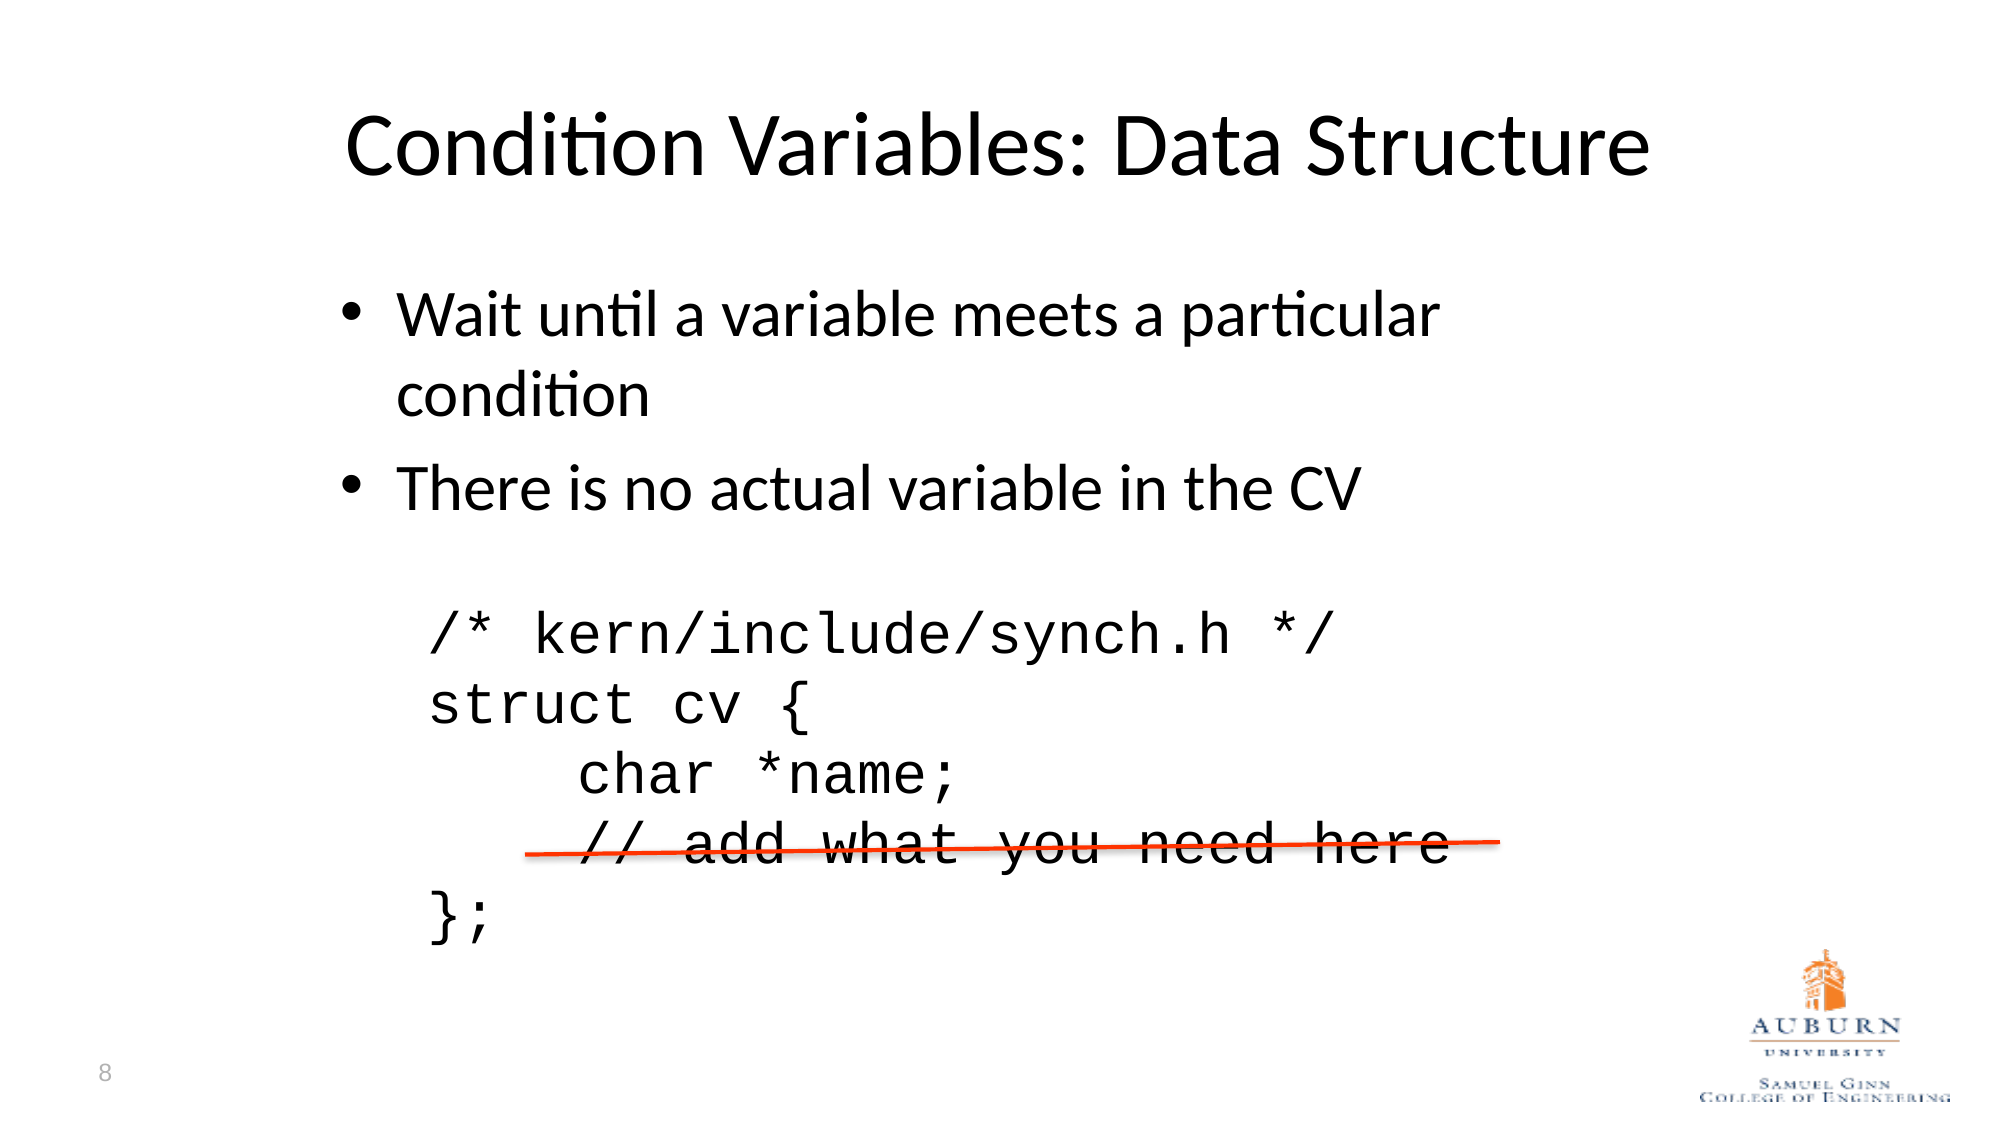

# Condition Variables: Data Structure
Wait until a variable meets a particular condition
There is no actual variable in the CV
/* kern/include/synch.h */
struct cv {
	char *name;
	// add what you need here
};
8